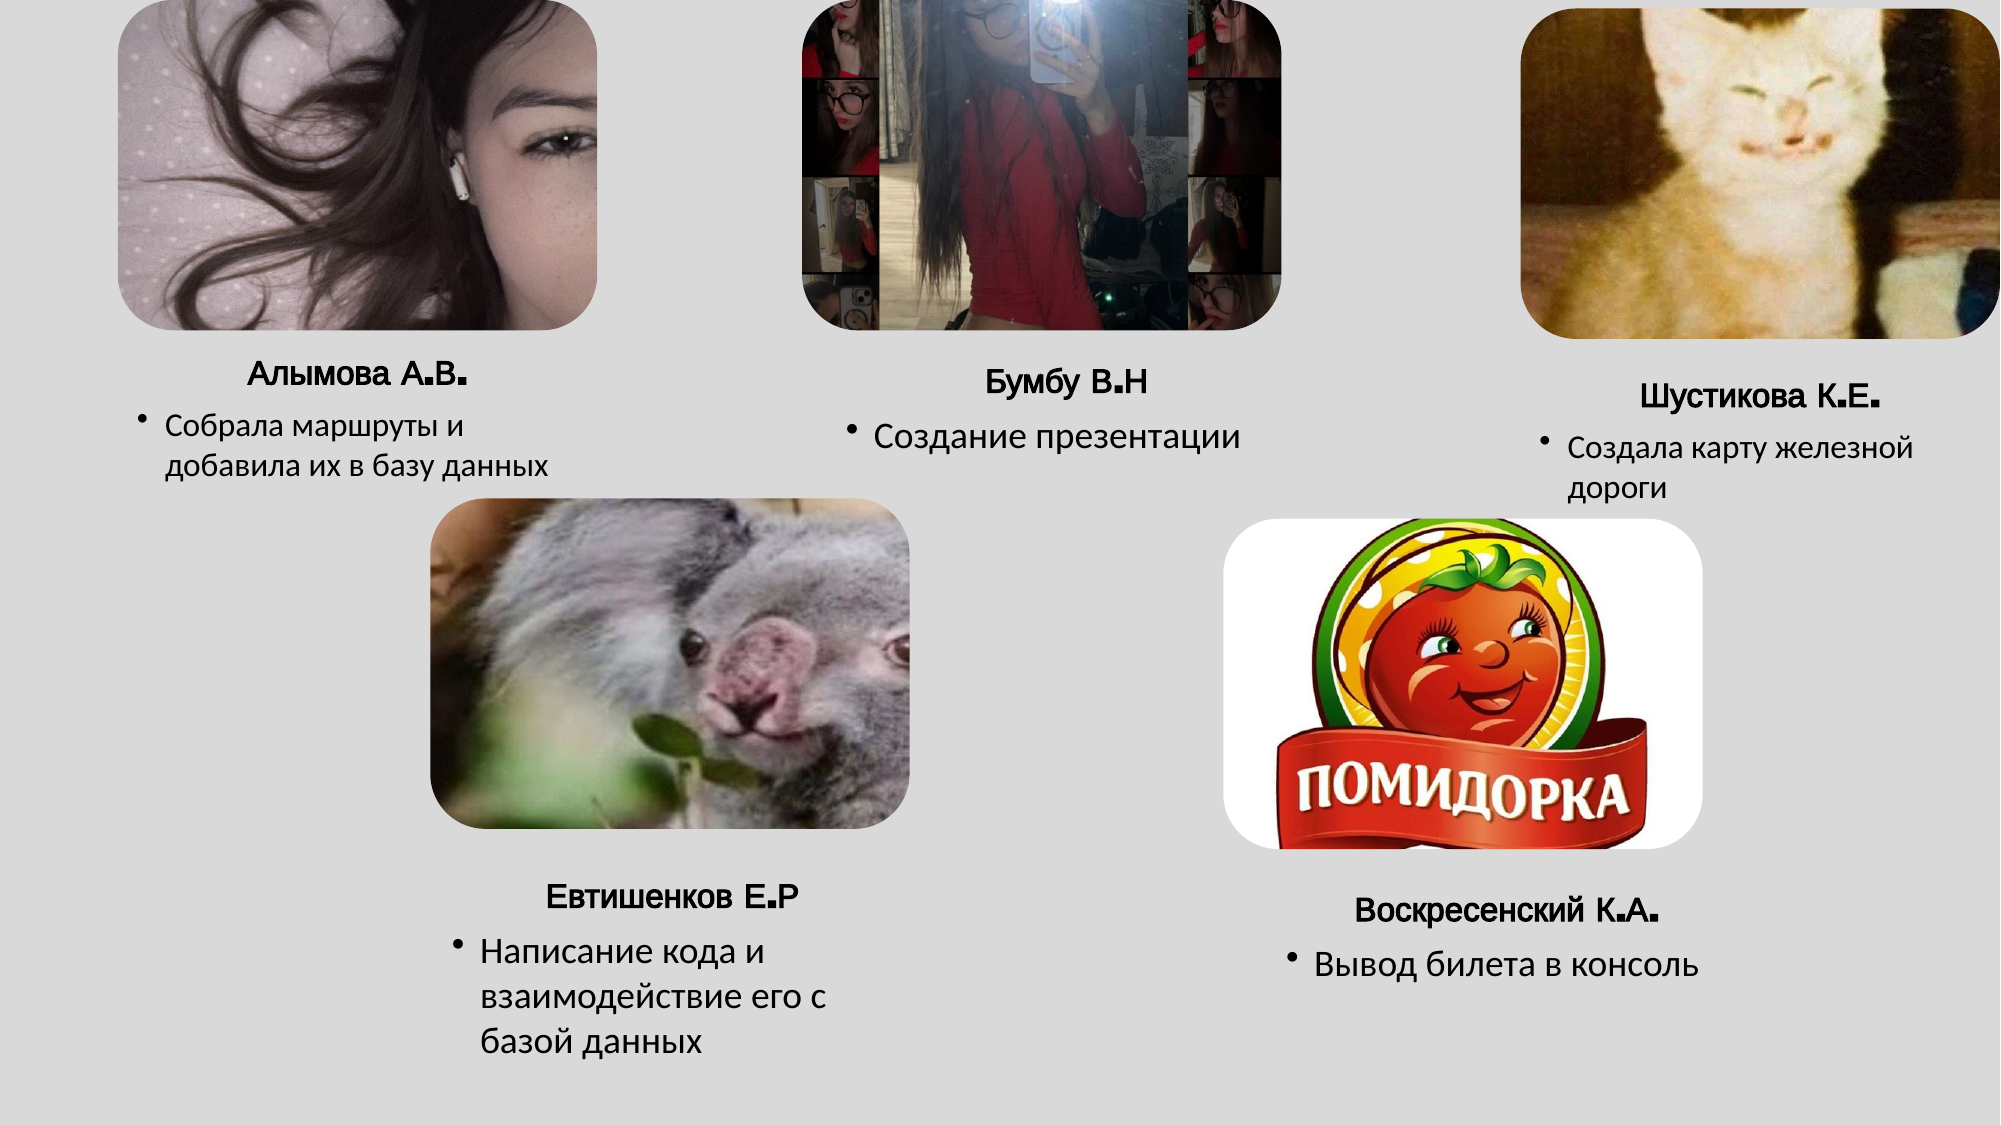

Евтишенков Е.Р
Написание кода и взаимодействие его с базой данных

Алымова А.В.
Собрала маршруты и добавила их в базу данных
Бумбу В.Н
Создание презентации
Воскресенский К.А.
Вывод билета в консоль
Шустикова К.Е.
Создала карту железной дороги